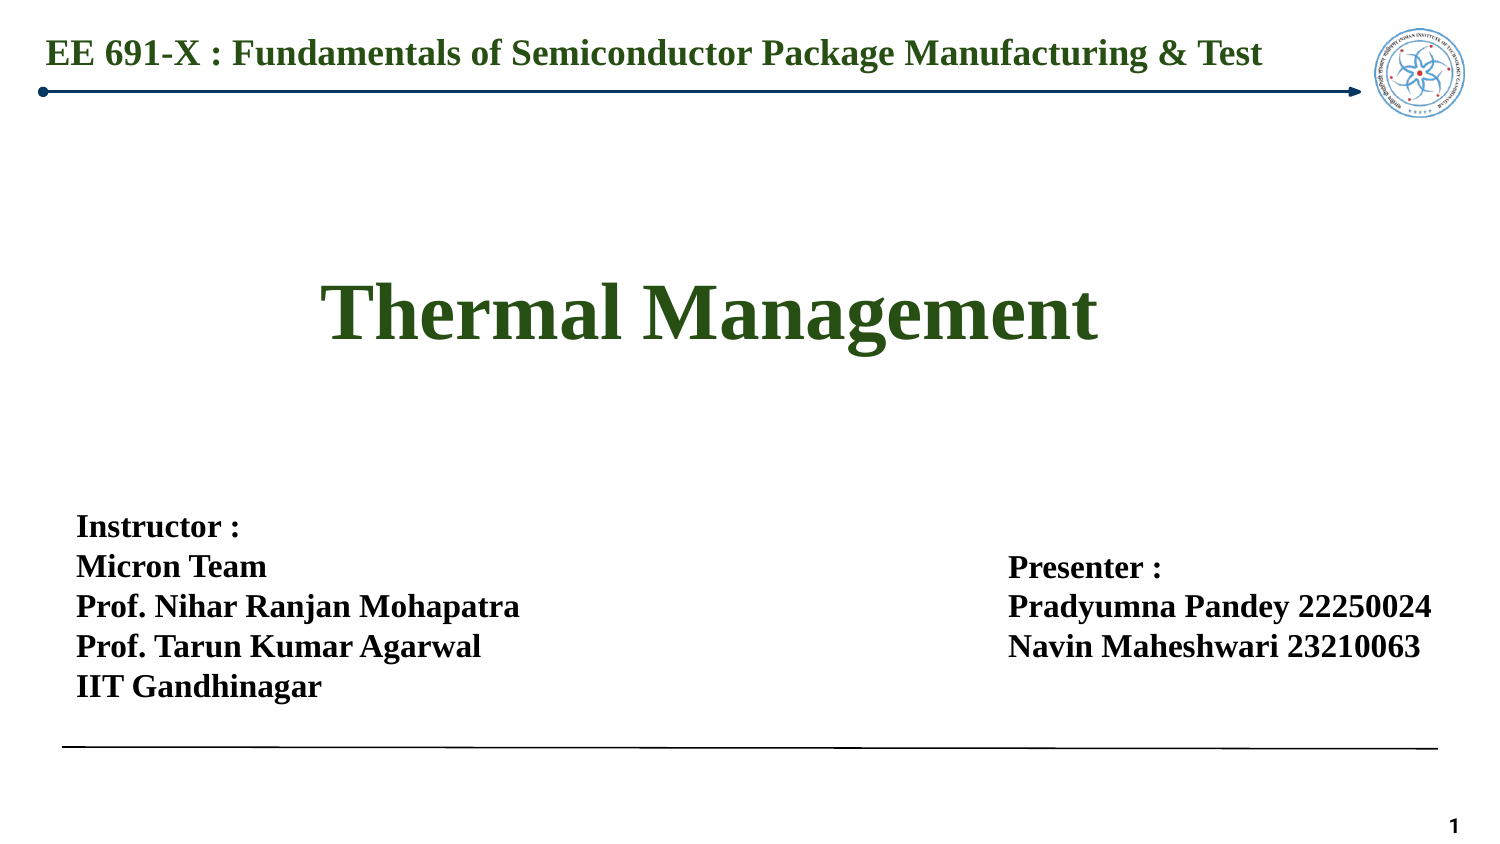

# EE 691-X : Fundamentals of Semiconductor Package Manufacturing & Test
Thermal Management
Instructor :
Micron Team
Prof. Nihar Ranjan Mohapatra Prof. Tarun Kumar Agarwal IIT Gandhinagar
Presenter :
Pradyumna Pandey 22250024
Navin Maheshwari 23210063

1